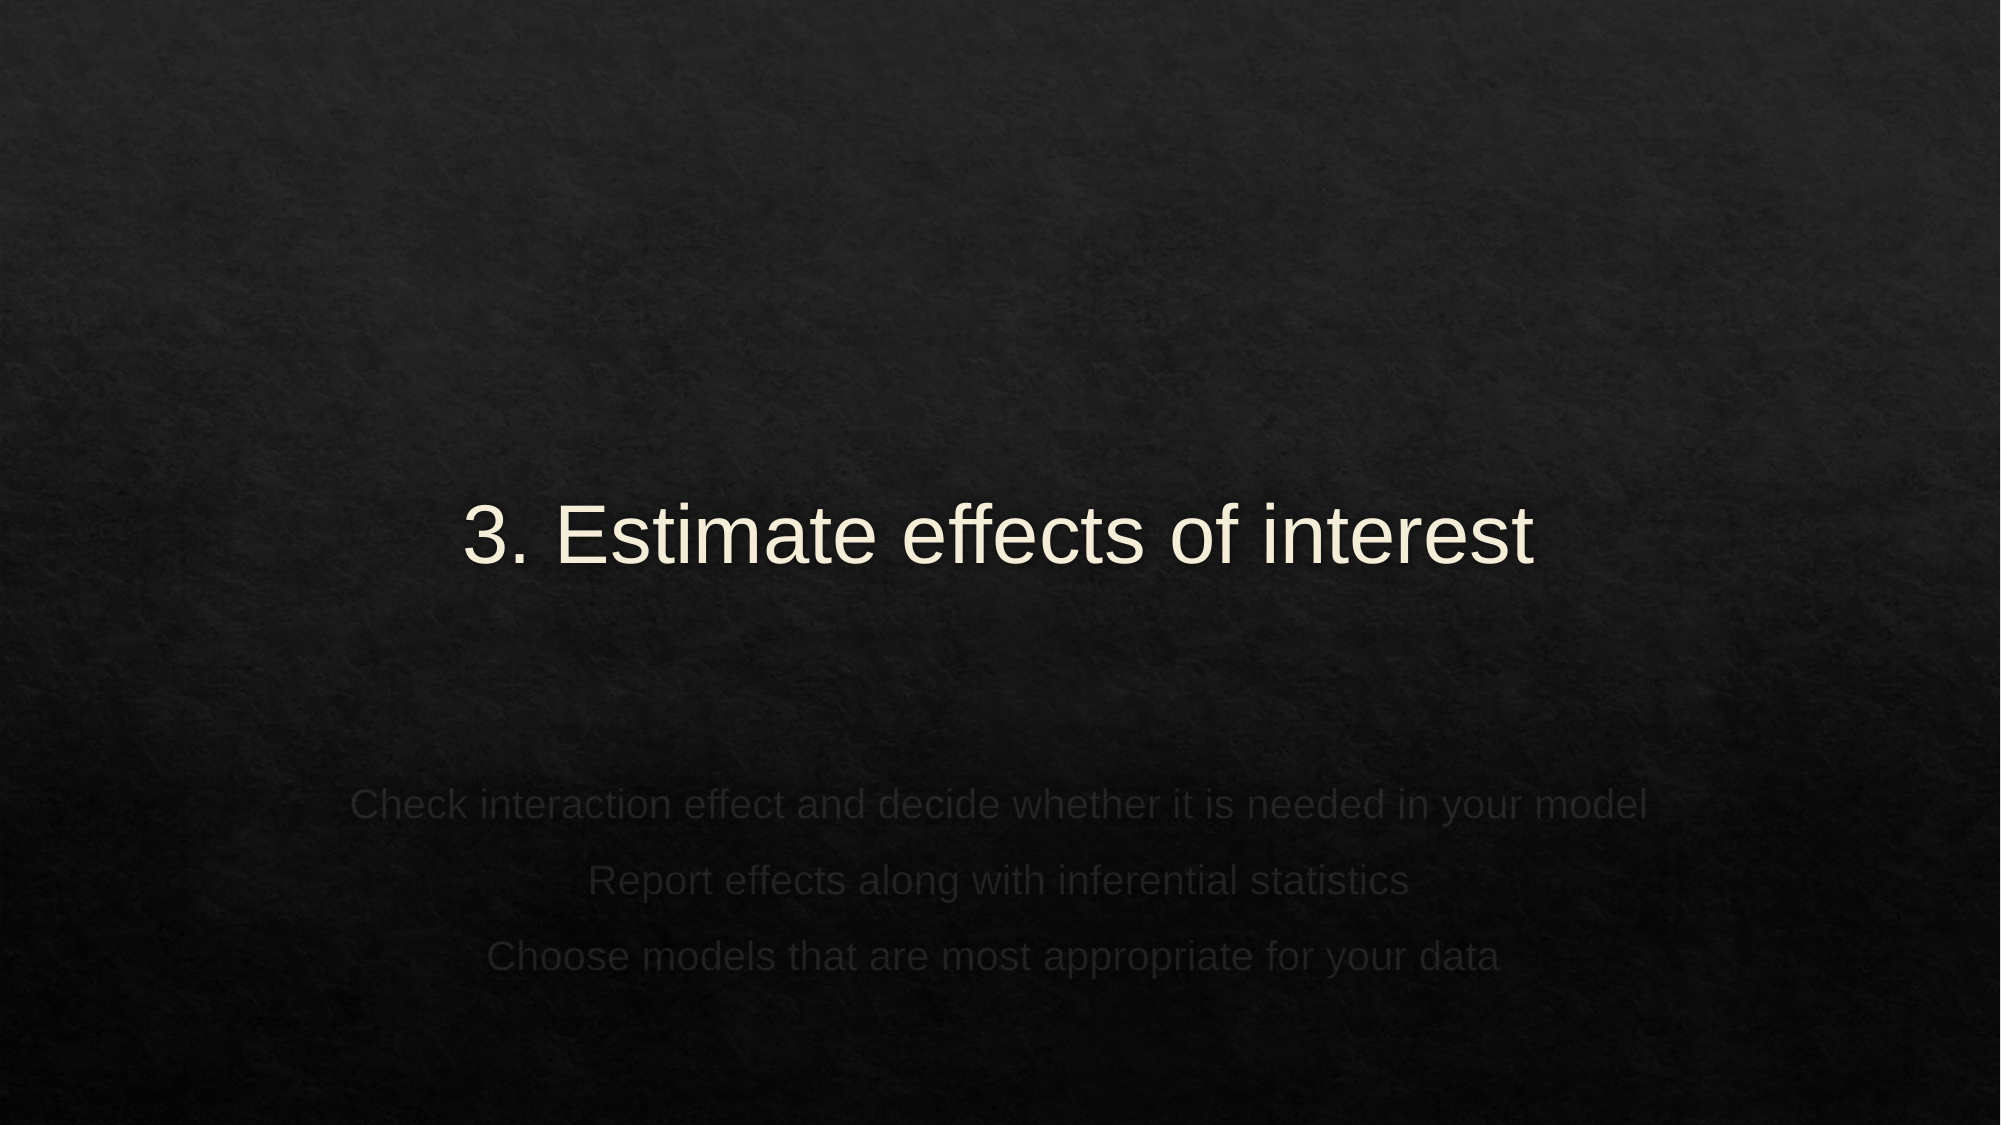

# 3. Estimate effects of interest

Check interaction effect and decide whether it is needed in your model
Report effects along with inferential statistics
Choose models that are most appropriate for your data